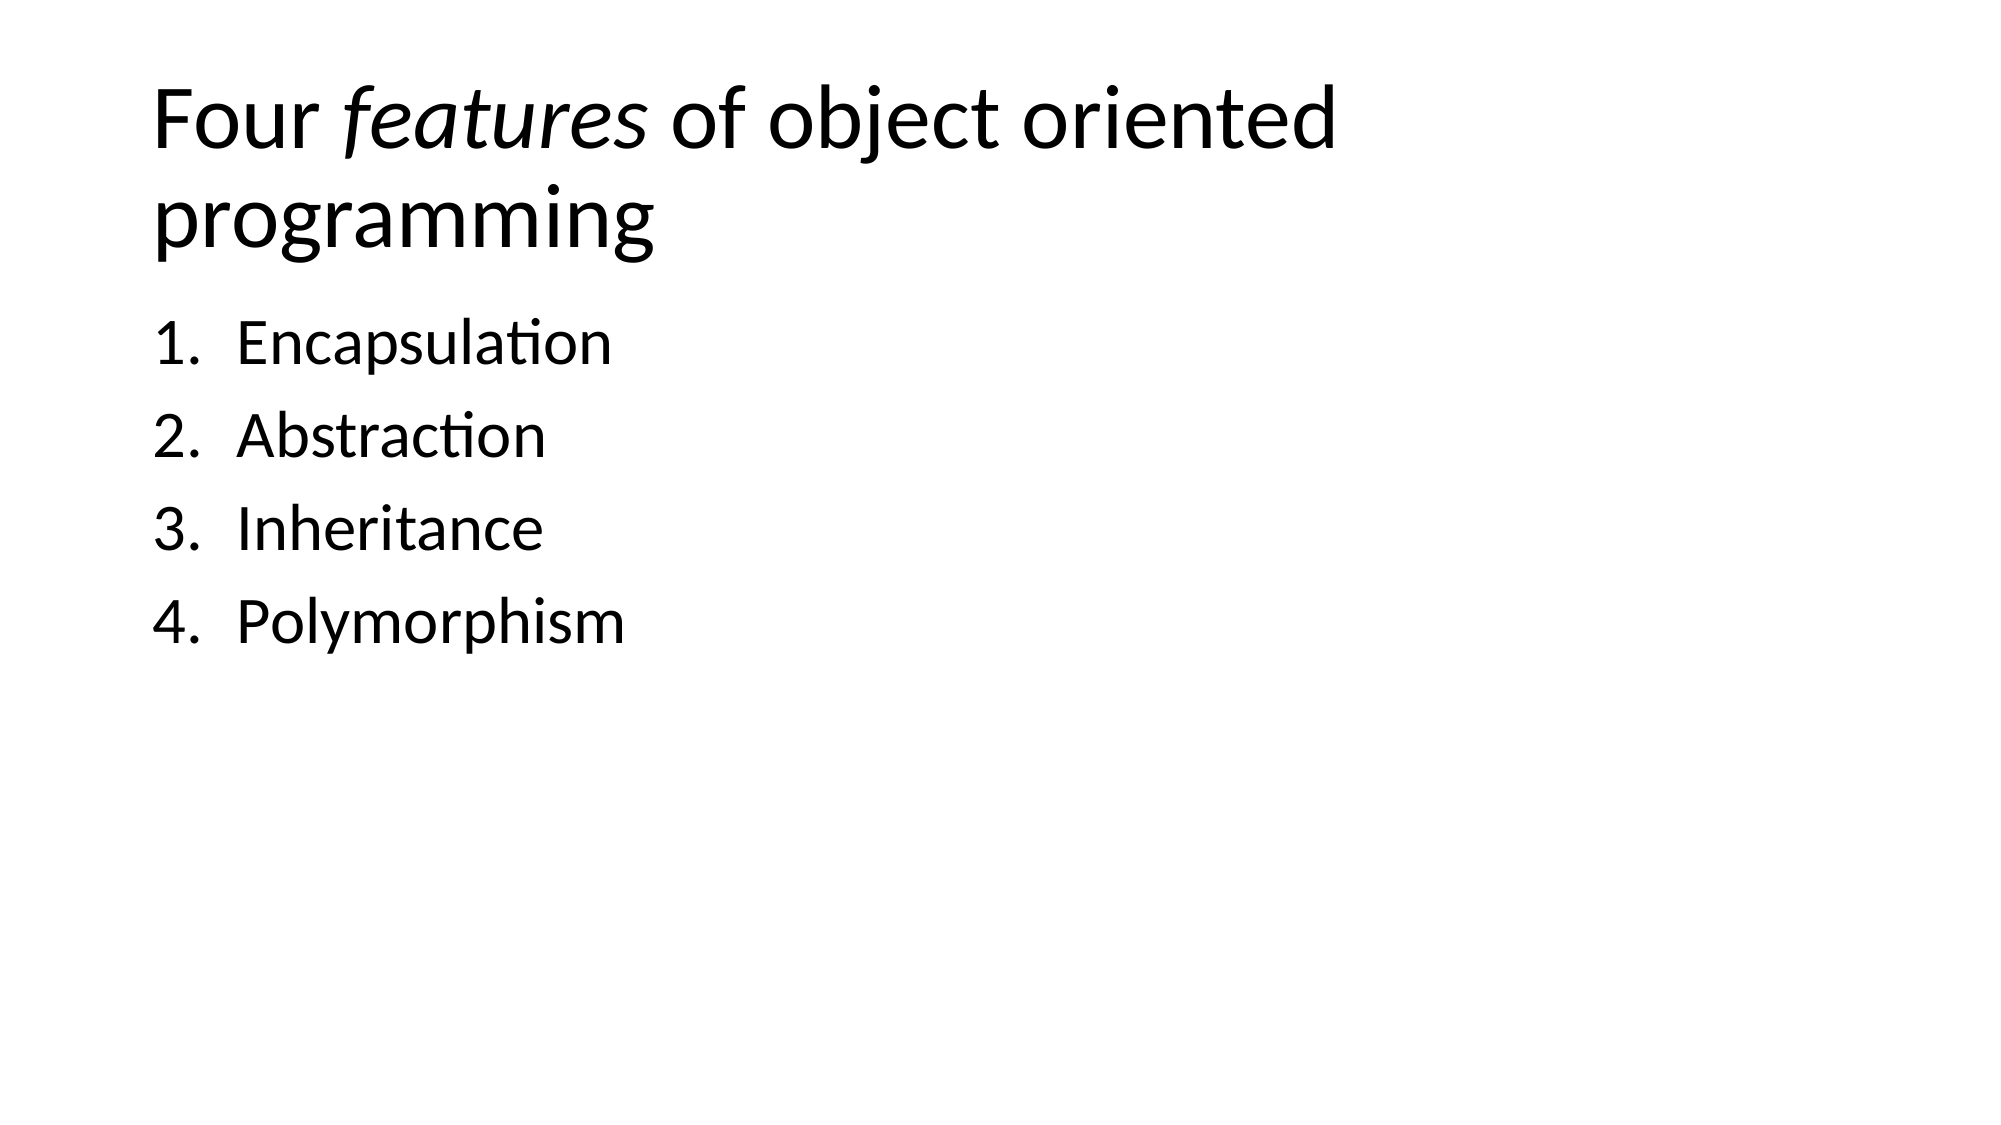

# Four features of object oriented programming
Encapsulation
Abstraction
Inheritance
Polymorphism